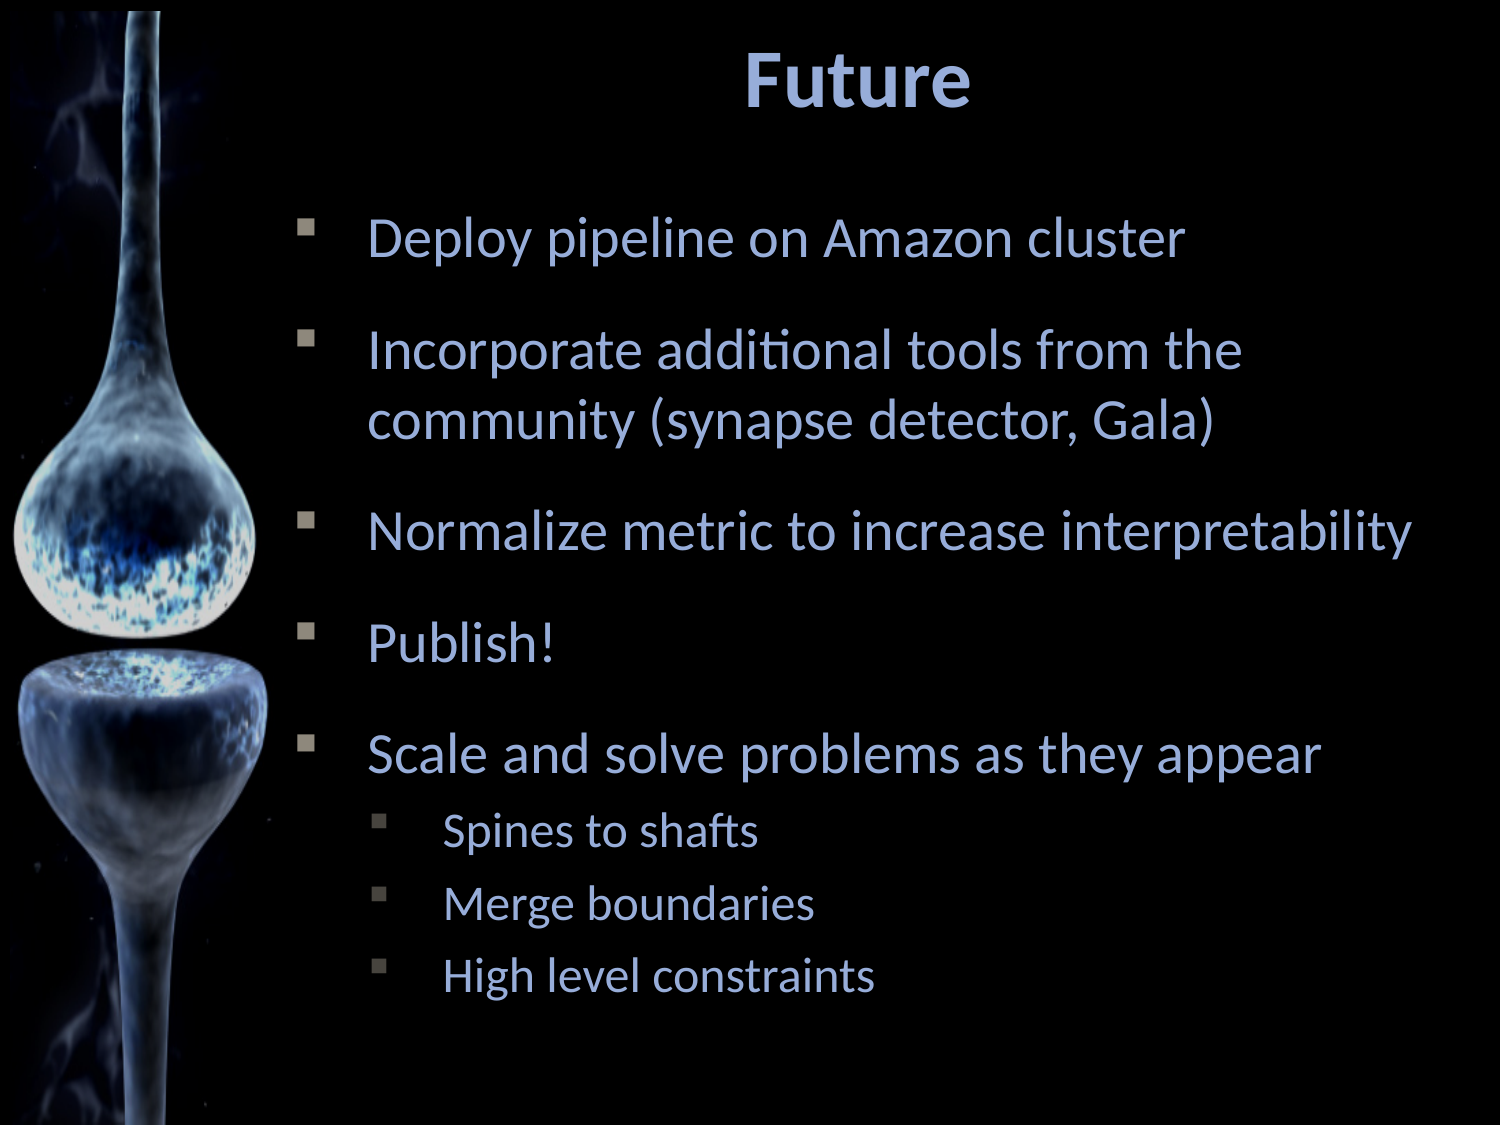

# Future
Deploy pipeline on Amazon cluster
Incorporate additional tools from the community (synapse detector, Gala)
Normalize metric to increase interpretability
Publish!
Scale and solve problems as they appear
Spines to shafts
Merge boundaries
High level constraints